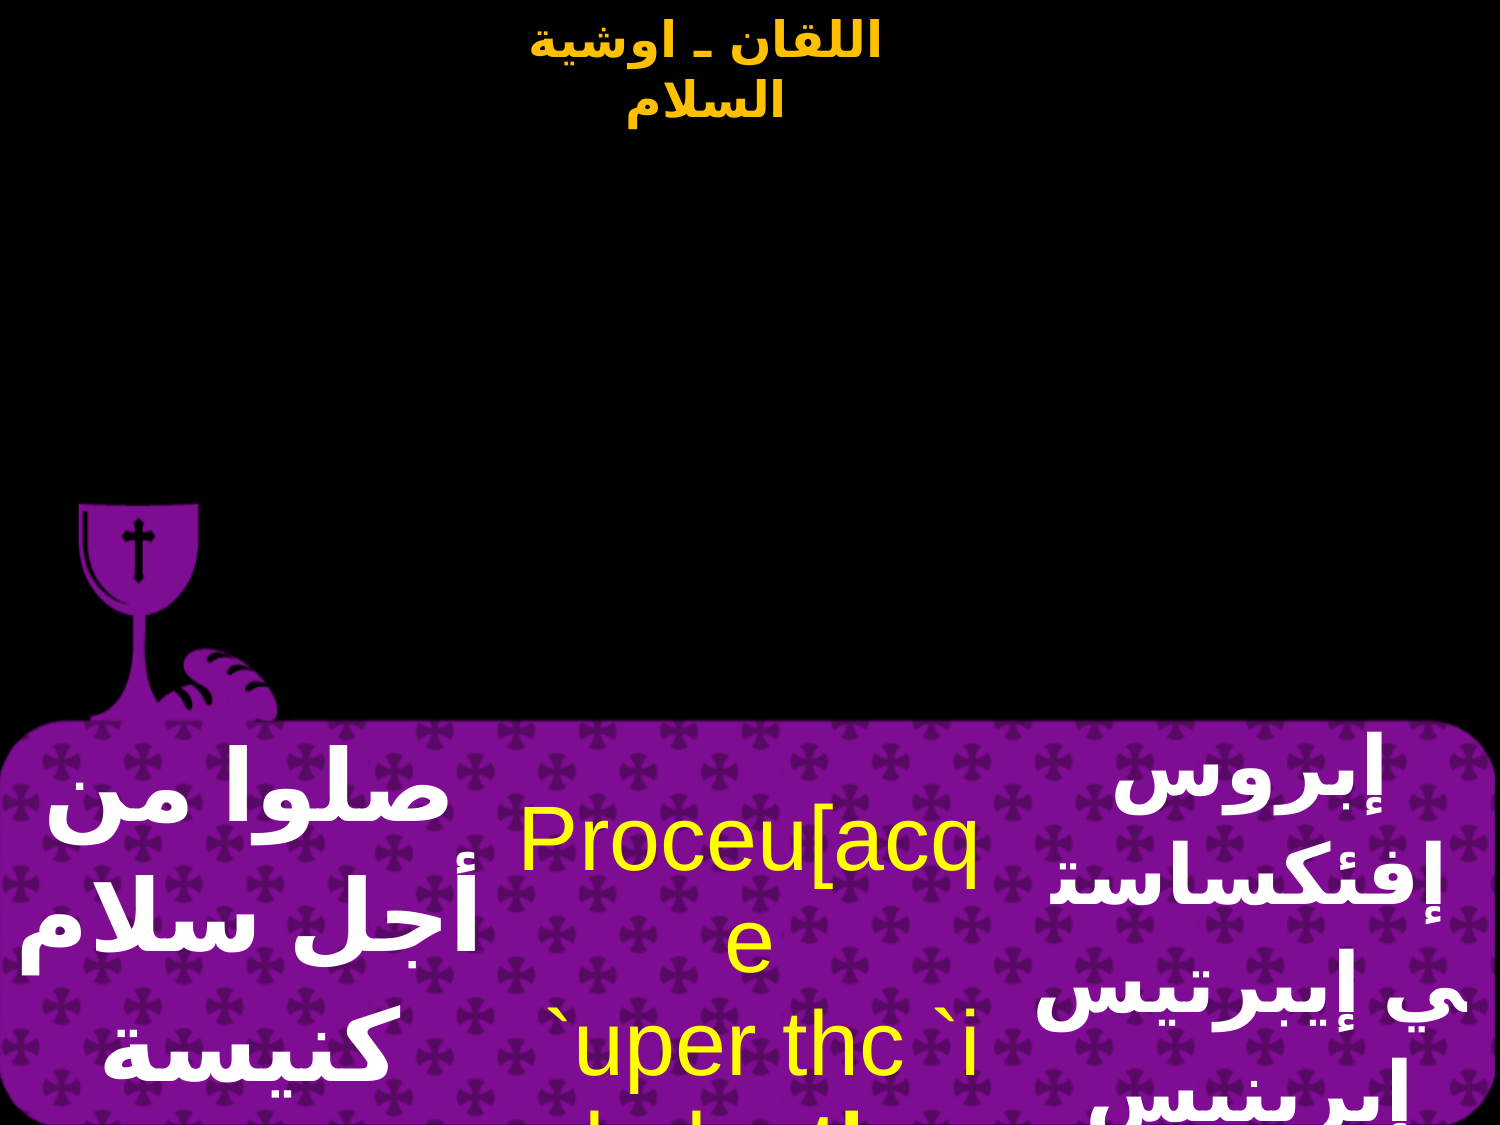

| صلوا من أجل سلام كنيسة الله | Proceu[acqe `uper thc `i rhnhc thc | إبروس إفئكساستي إيبرتيس إيرينيس تيس |
| --- | --- | --- |